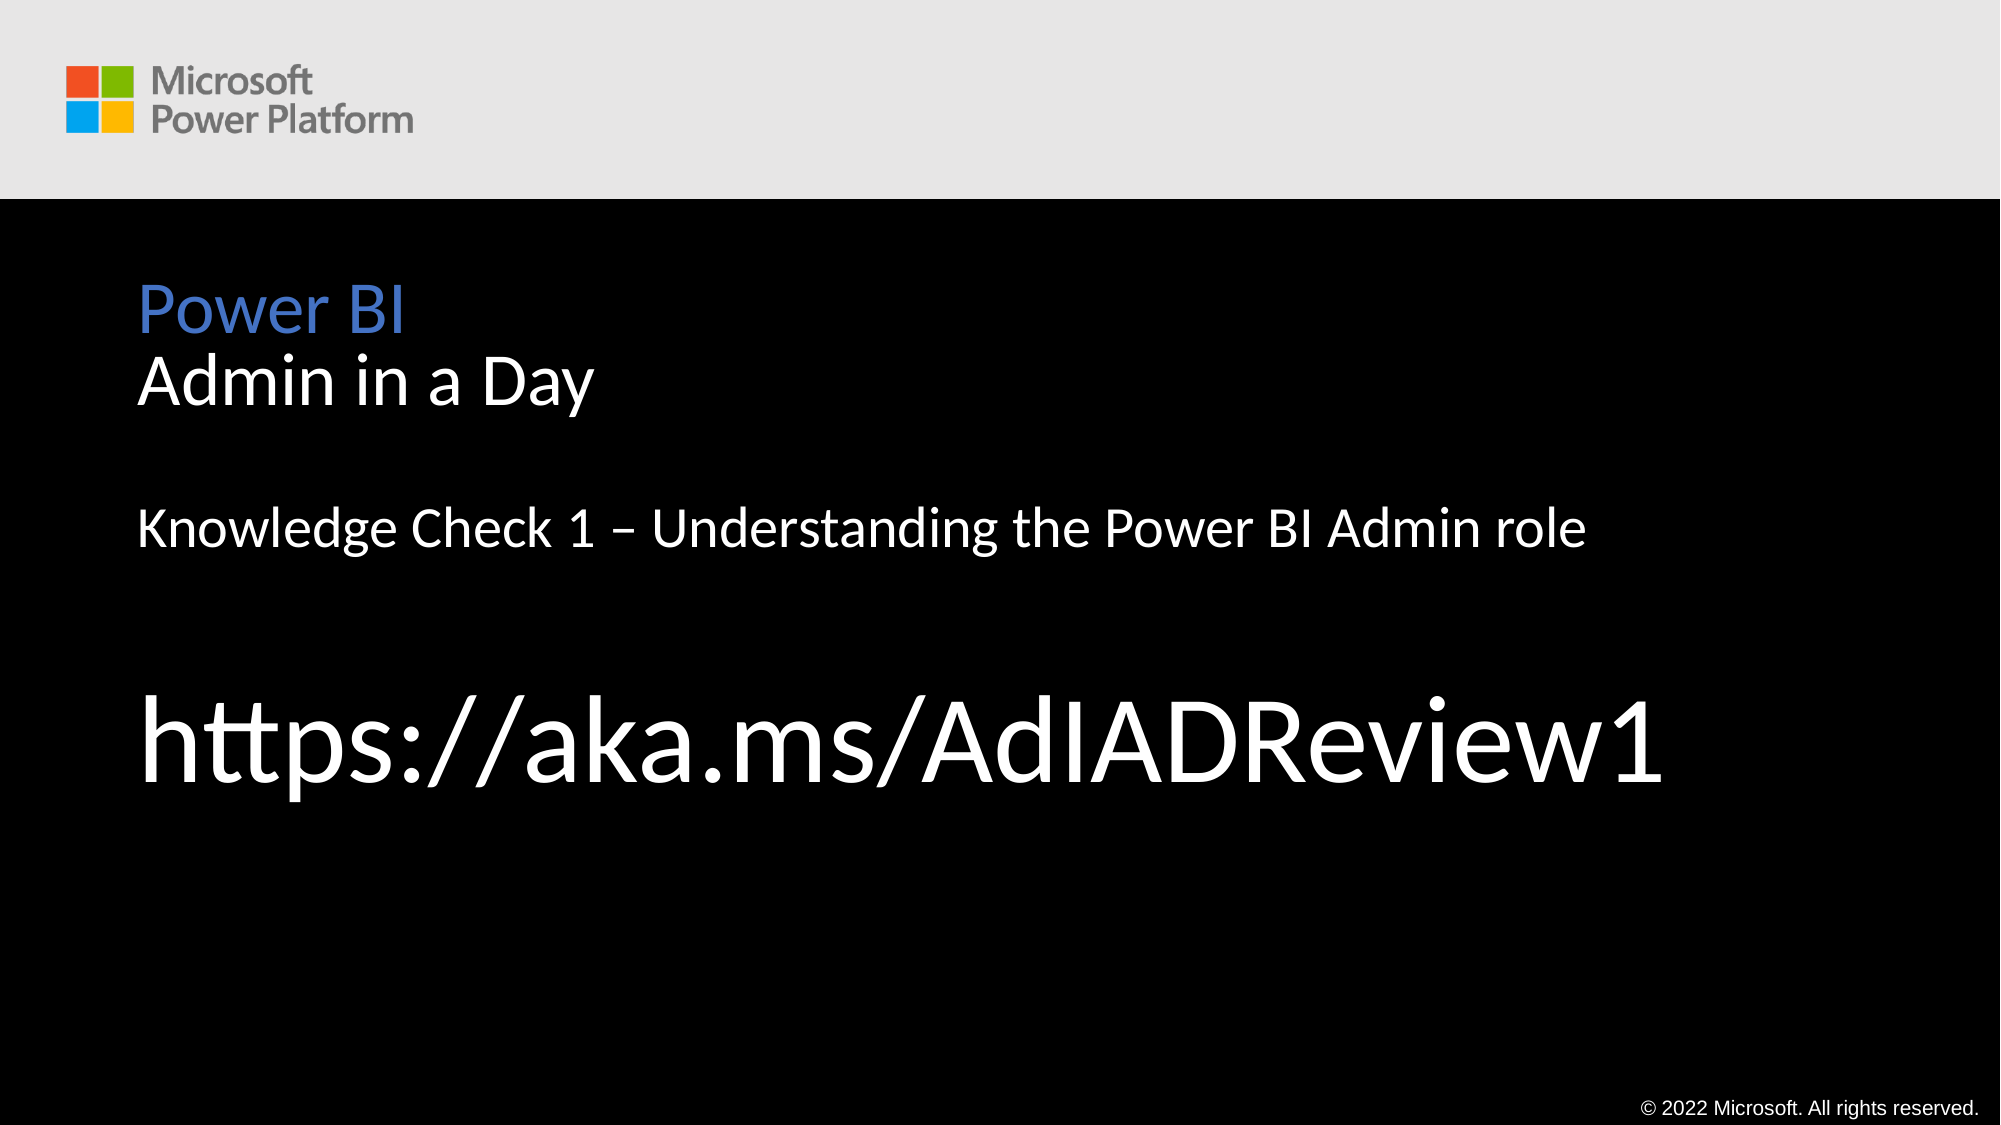

# Power BI Admin in a Day
Knowledge Check 1 – Understanding the Power BI Admin role​
https://aka.ms/AdIADReview1​
© 2022 Microsoft. All rights reserved.